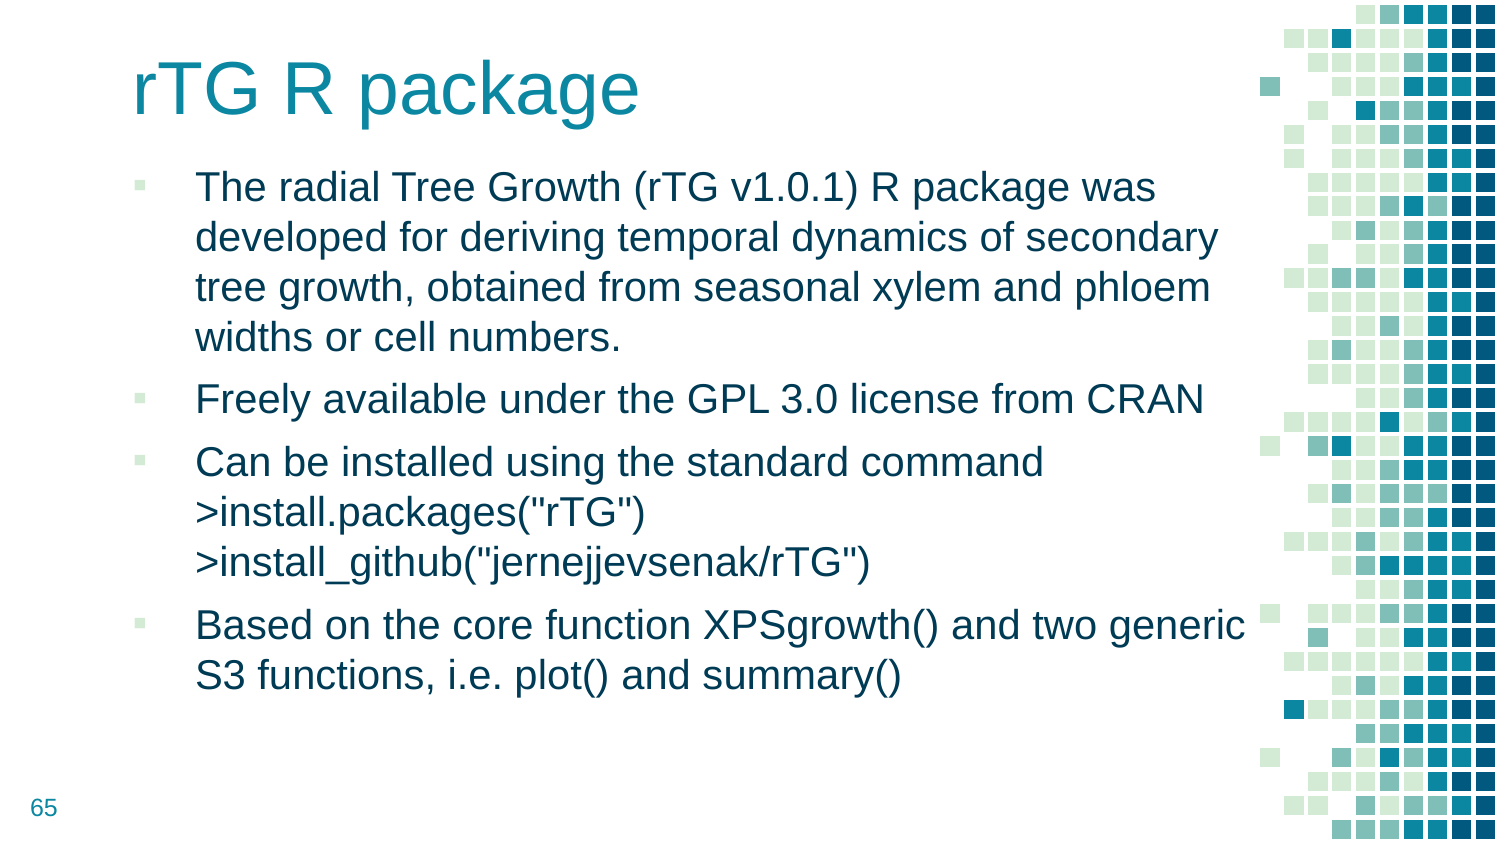

# rTG R package
The radial Tree Growth (rTG v1.0.1) R package was developed for deriving temporal dynamics of secondary tree growth, obtained from seasonal xylem and phloem widths or cell numbers.
Freely available under the GPL 3.0 license from CRAN
Can be installed using the standard command >install.packages("rTG") >install_github("jernejjevsenak/rTG")
Based on the core function XPSgrowth() and two generic S3 functions, i.e. plot() and summary()
65